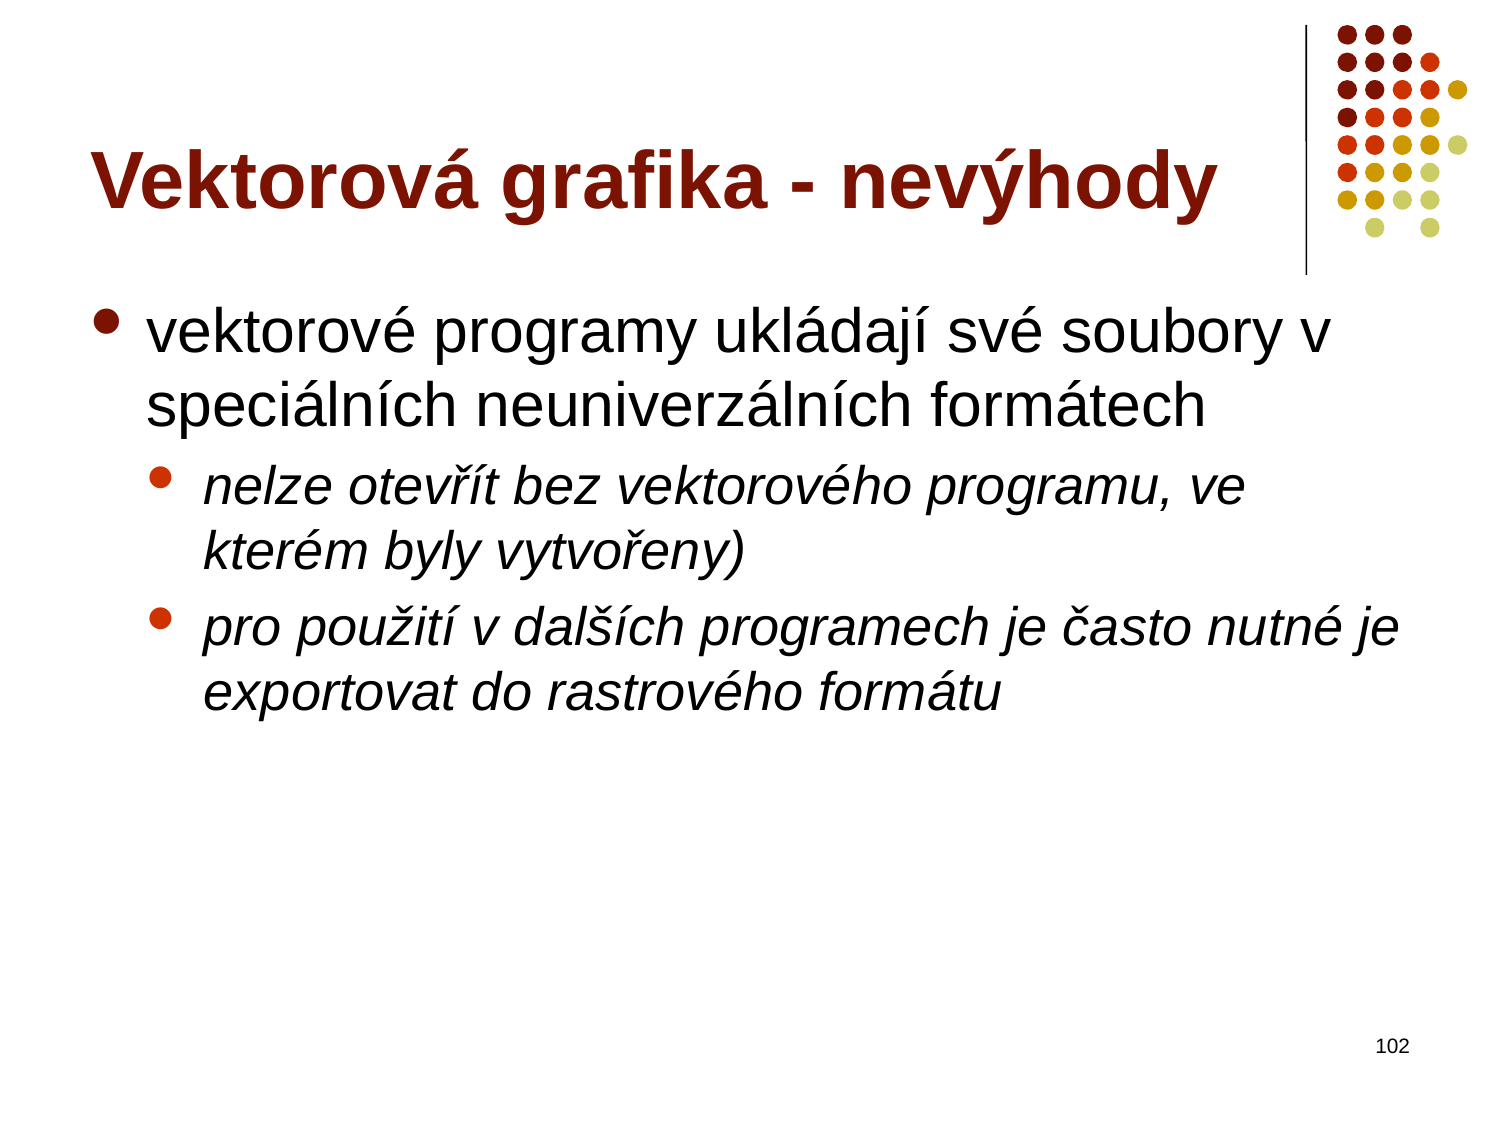

# Vektorová grafika - nevýhody
vektorové programy ukládají své soubory v speciálních neuniverzálních formátech
nelze otevřít bez vektorového programu, ve kterém byly vytvořeny)
pro použití v dalších programech je často nutné je exportovat do rastrového formátu

102